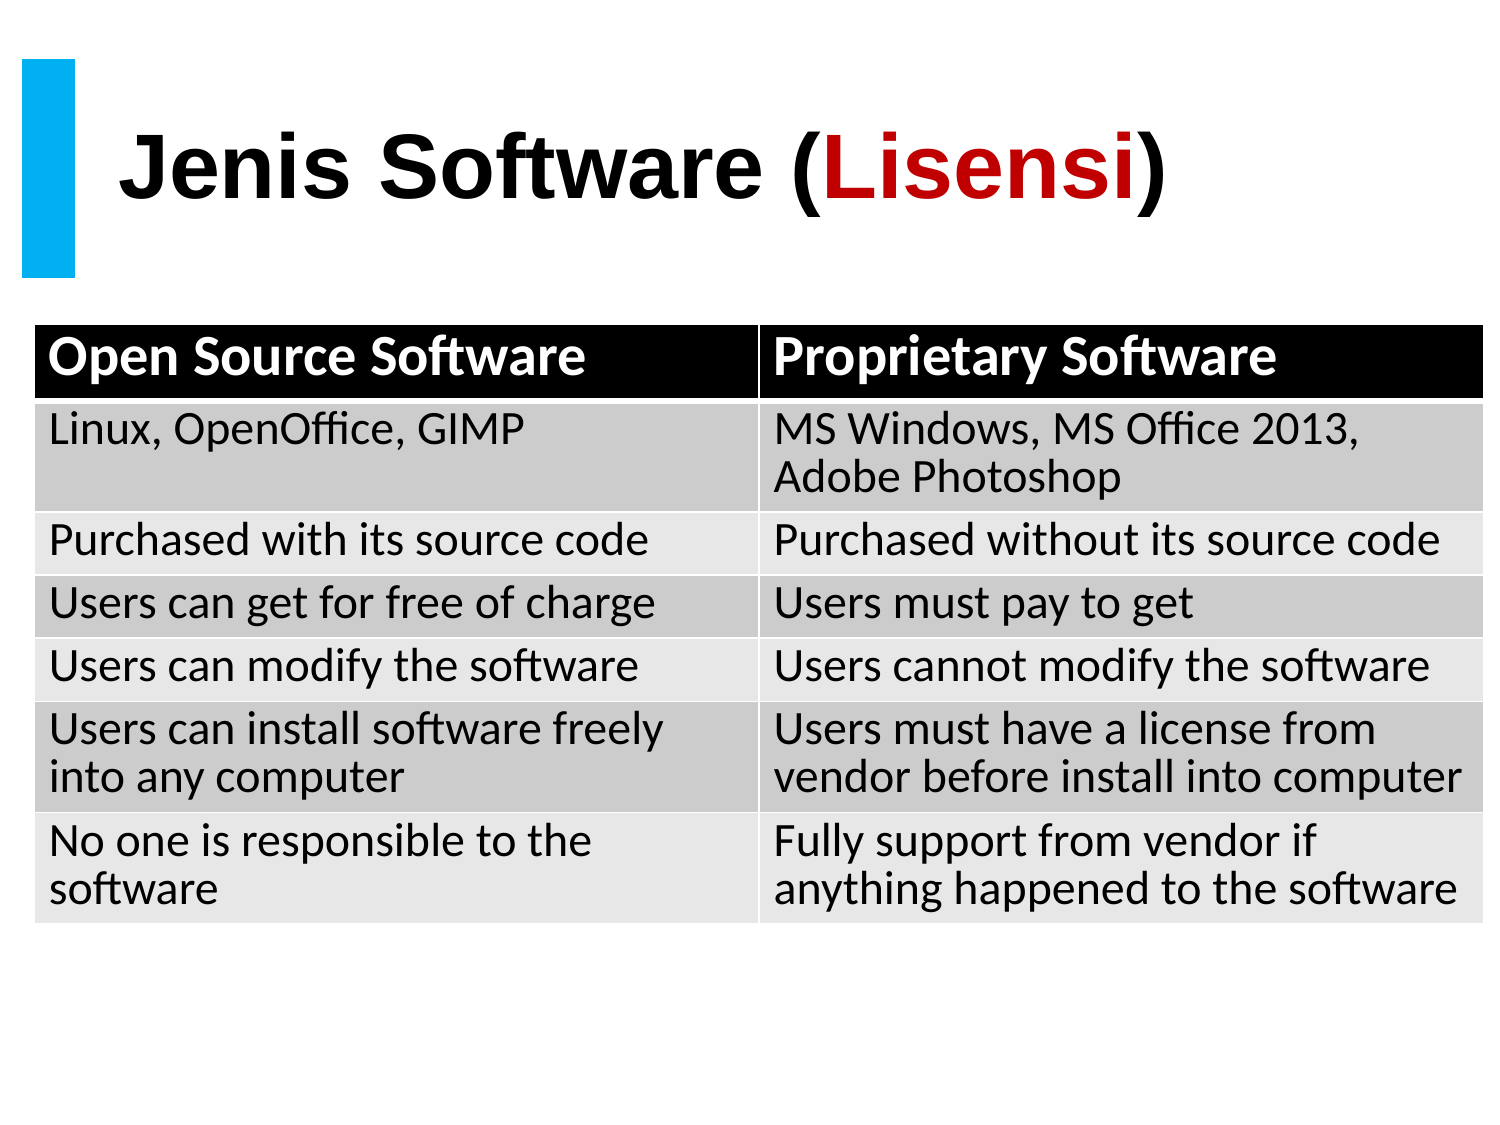

# Jenis Software (Lisensi)
| Open Source Software | Proprietary Software |
| --- | --- |
| Linux, OpenOffice, GIMP | MS Windows, MS Office 2013, Adobe Photoshop |
| Purchased with its source code | Purchased without its source code |
| Users can get for free of charge | Users must pay to get |
| Users can modify the software | Users cannot modify the software |
| Users can install software freely into any computer | Users must have a license from vendor before install into computer |
| No one is responsible to the software | Fully support from vendor if anything happened to the software |